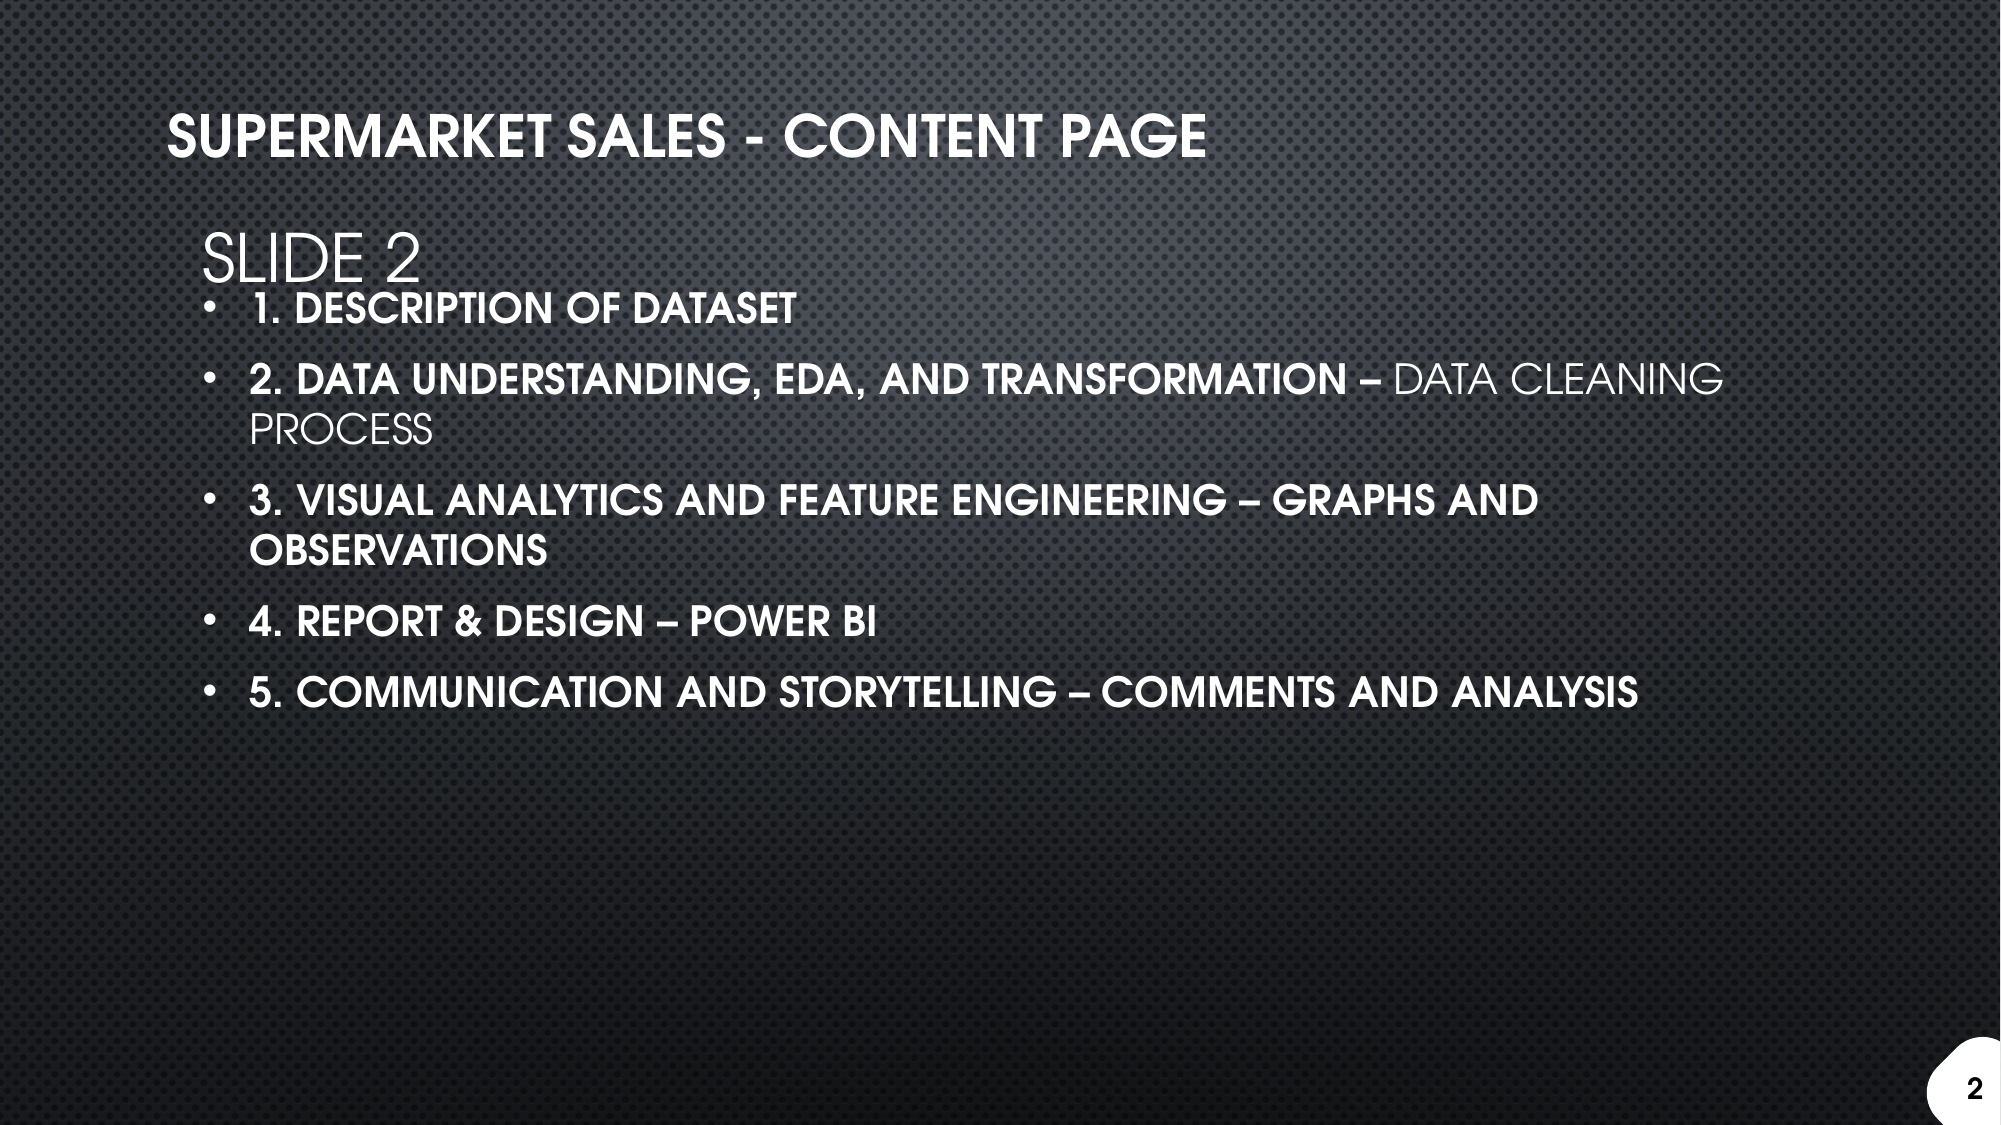

SUPERMARKET SALES - CONTENT PAGE
# Slide 2
1. Description of dataset
2. data understanding, eda, and transformation – data cleaning process
3. Visual analytics and feature engineering – graphs and observations
4. report & design – power Bi
5. communication and storytelling – comments and analysis

2